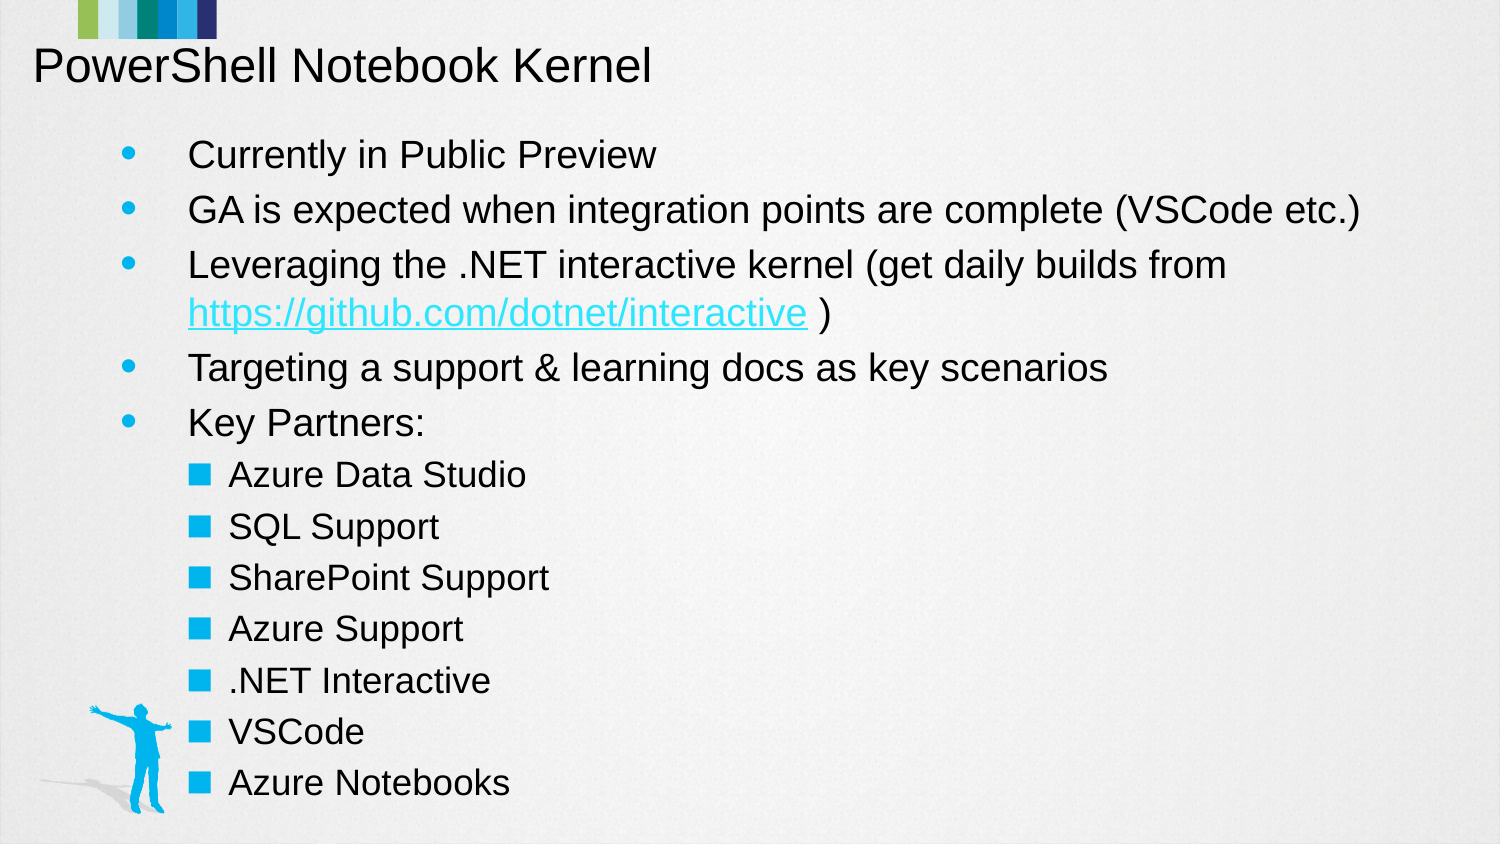

# PowerShell Notebook Kernel
Currently in Public Preview
GA is expected when integration points are complete (VSCode etc.)
Leveraging the .NET interactive kernel (get daily builds from https://github.com/dotnet/interactive )
Targeting a support & learning docs as key scenarios
Key Partners:
Azure Data Studio
SQL Support
SharePoint Support
Azure Support
.NET Interactive
VSCode
Azure Notebooks